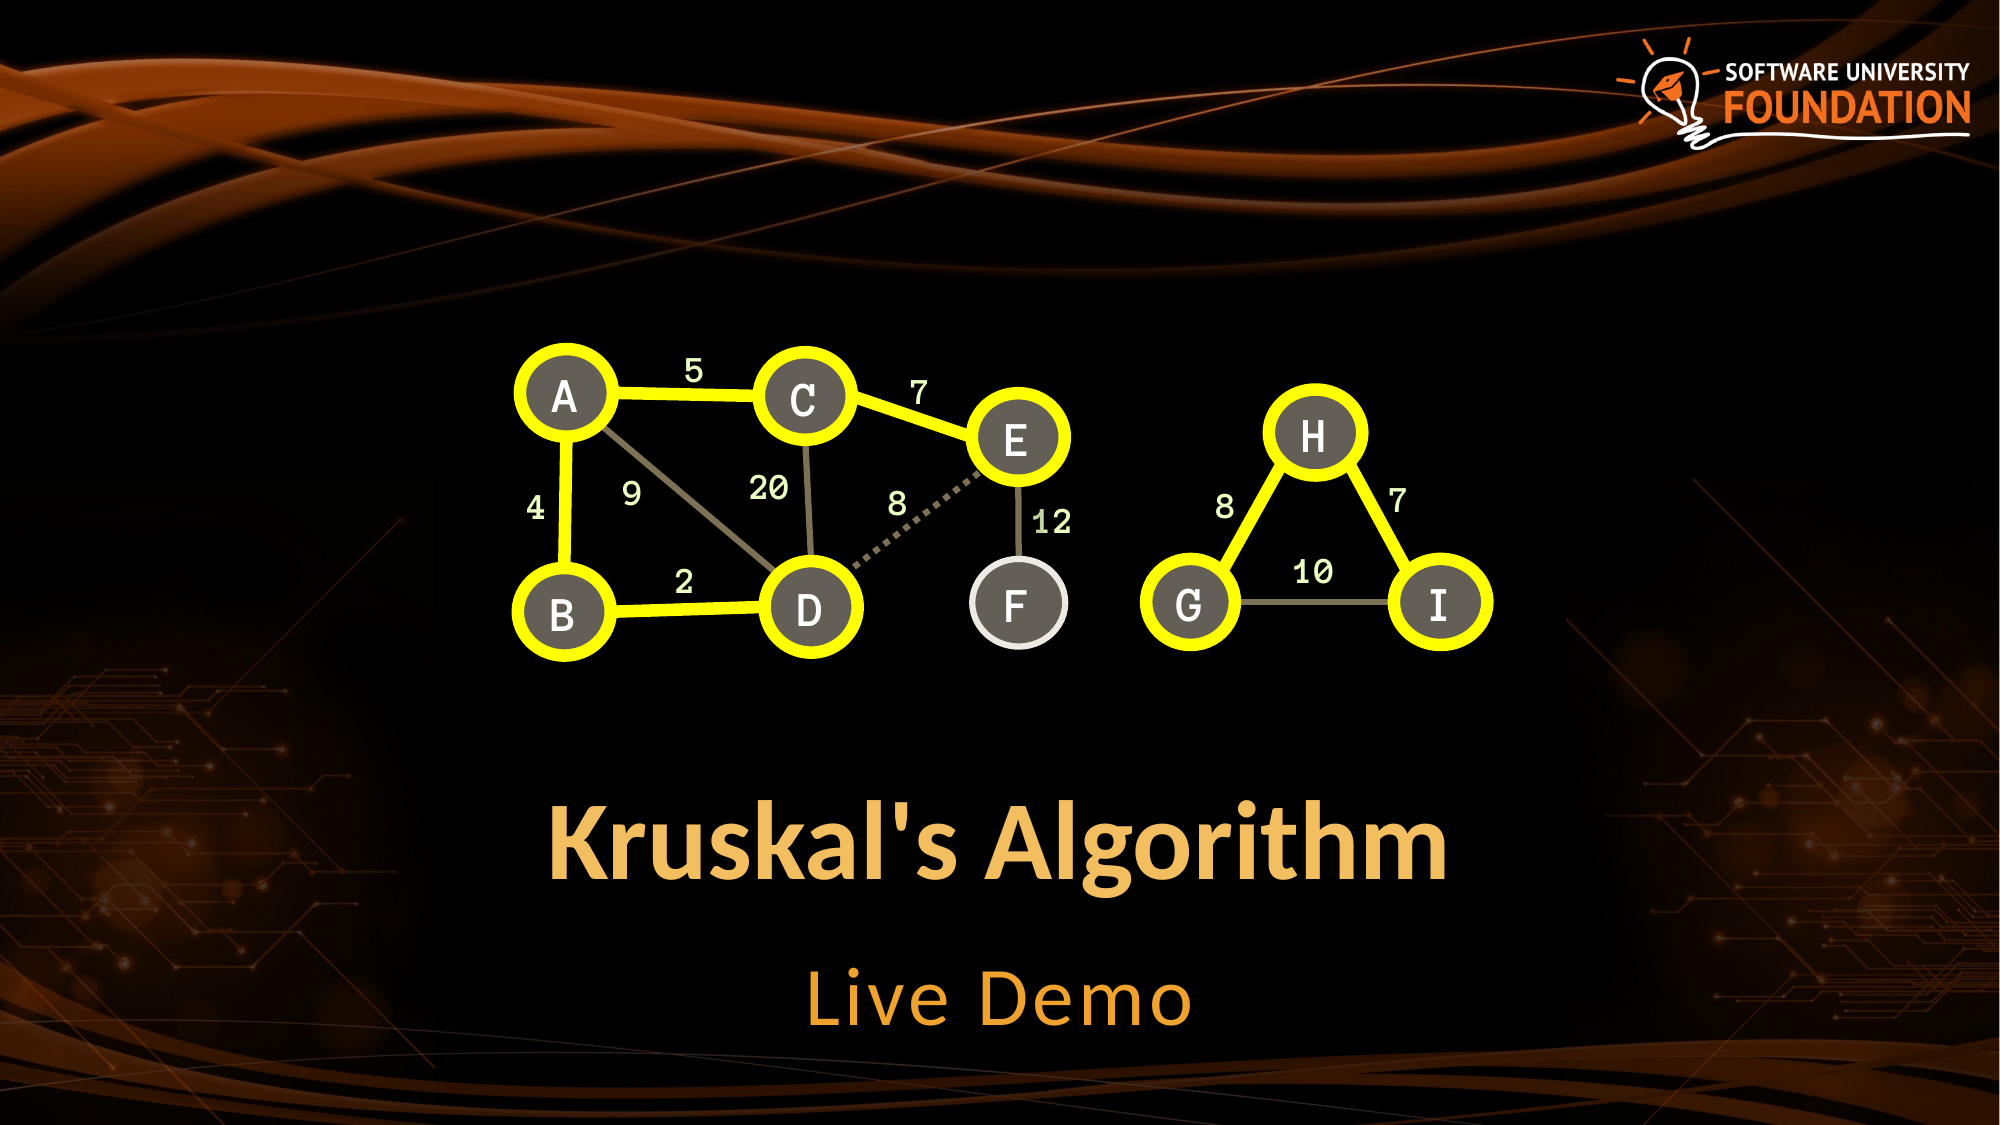

5
A
C
7
H
E
20
9
7
8
8
4
12
10
2
G
F
I
D
B
# Kruskal's Algorithm
Live Demo